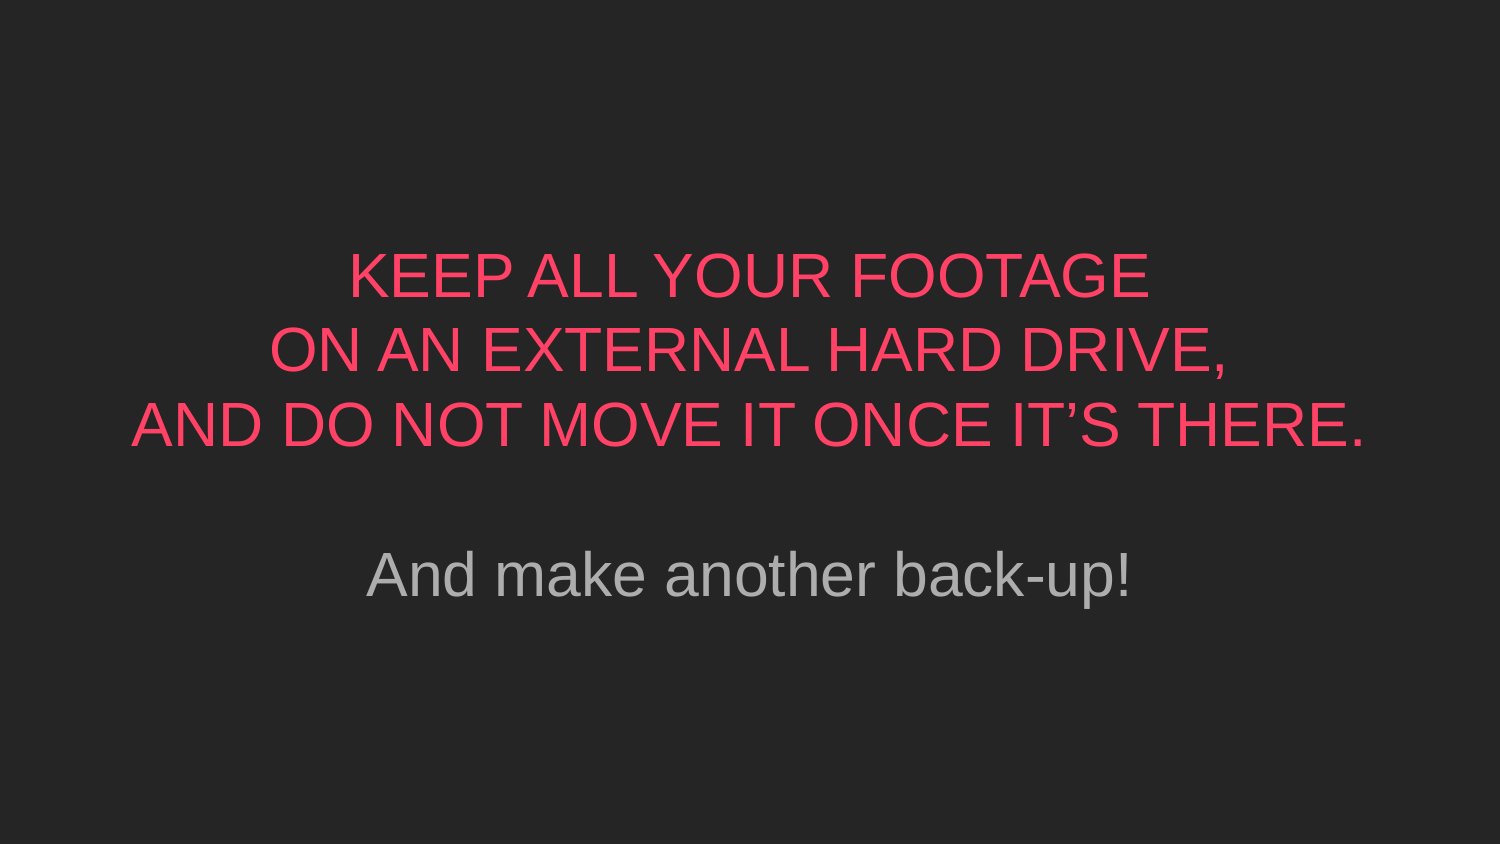

# KEEP ALL YOUR FOOTAGE
ON AN EXTERNAL HARD DRIVE,
AND DO NOT MOVE IT ONCE IT’S THERE.

And make another back-up!